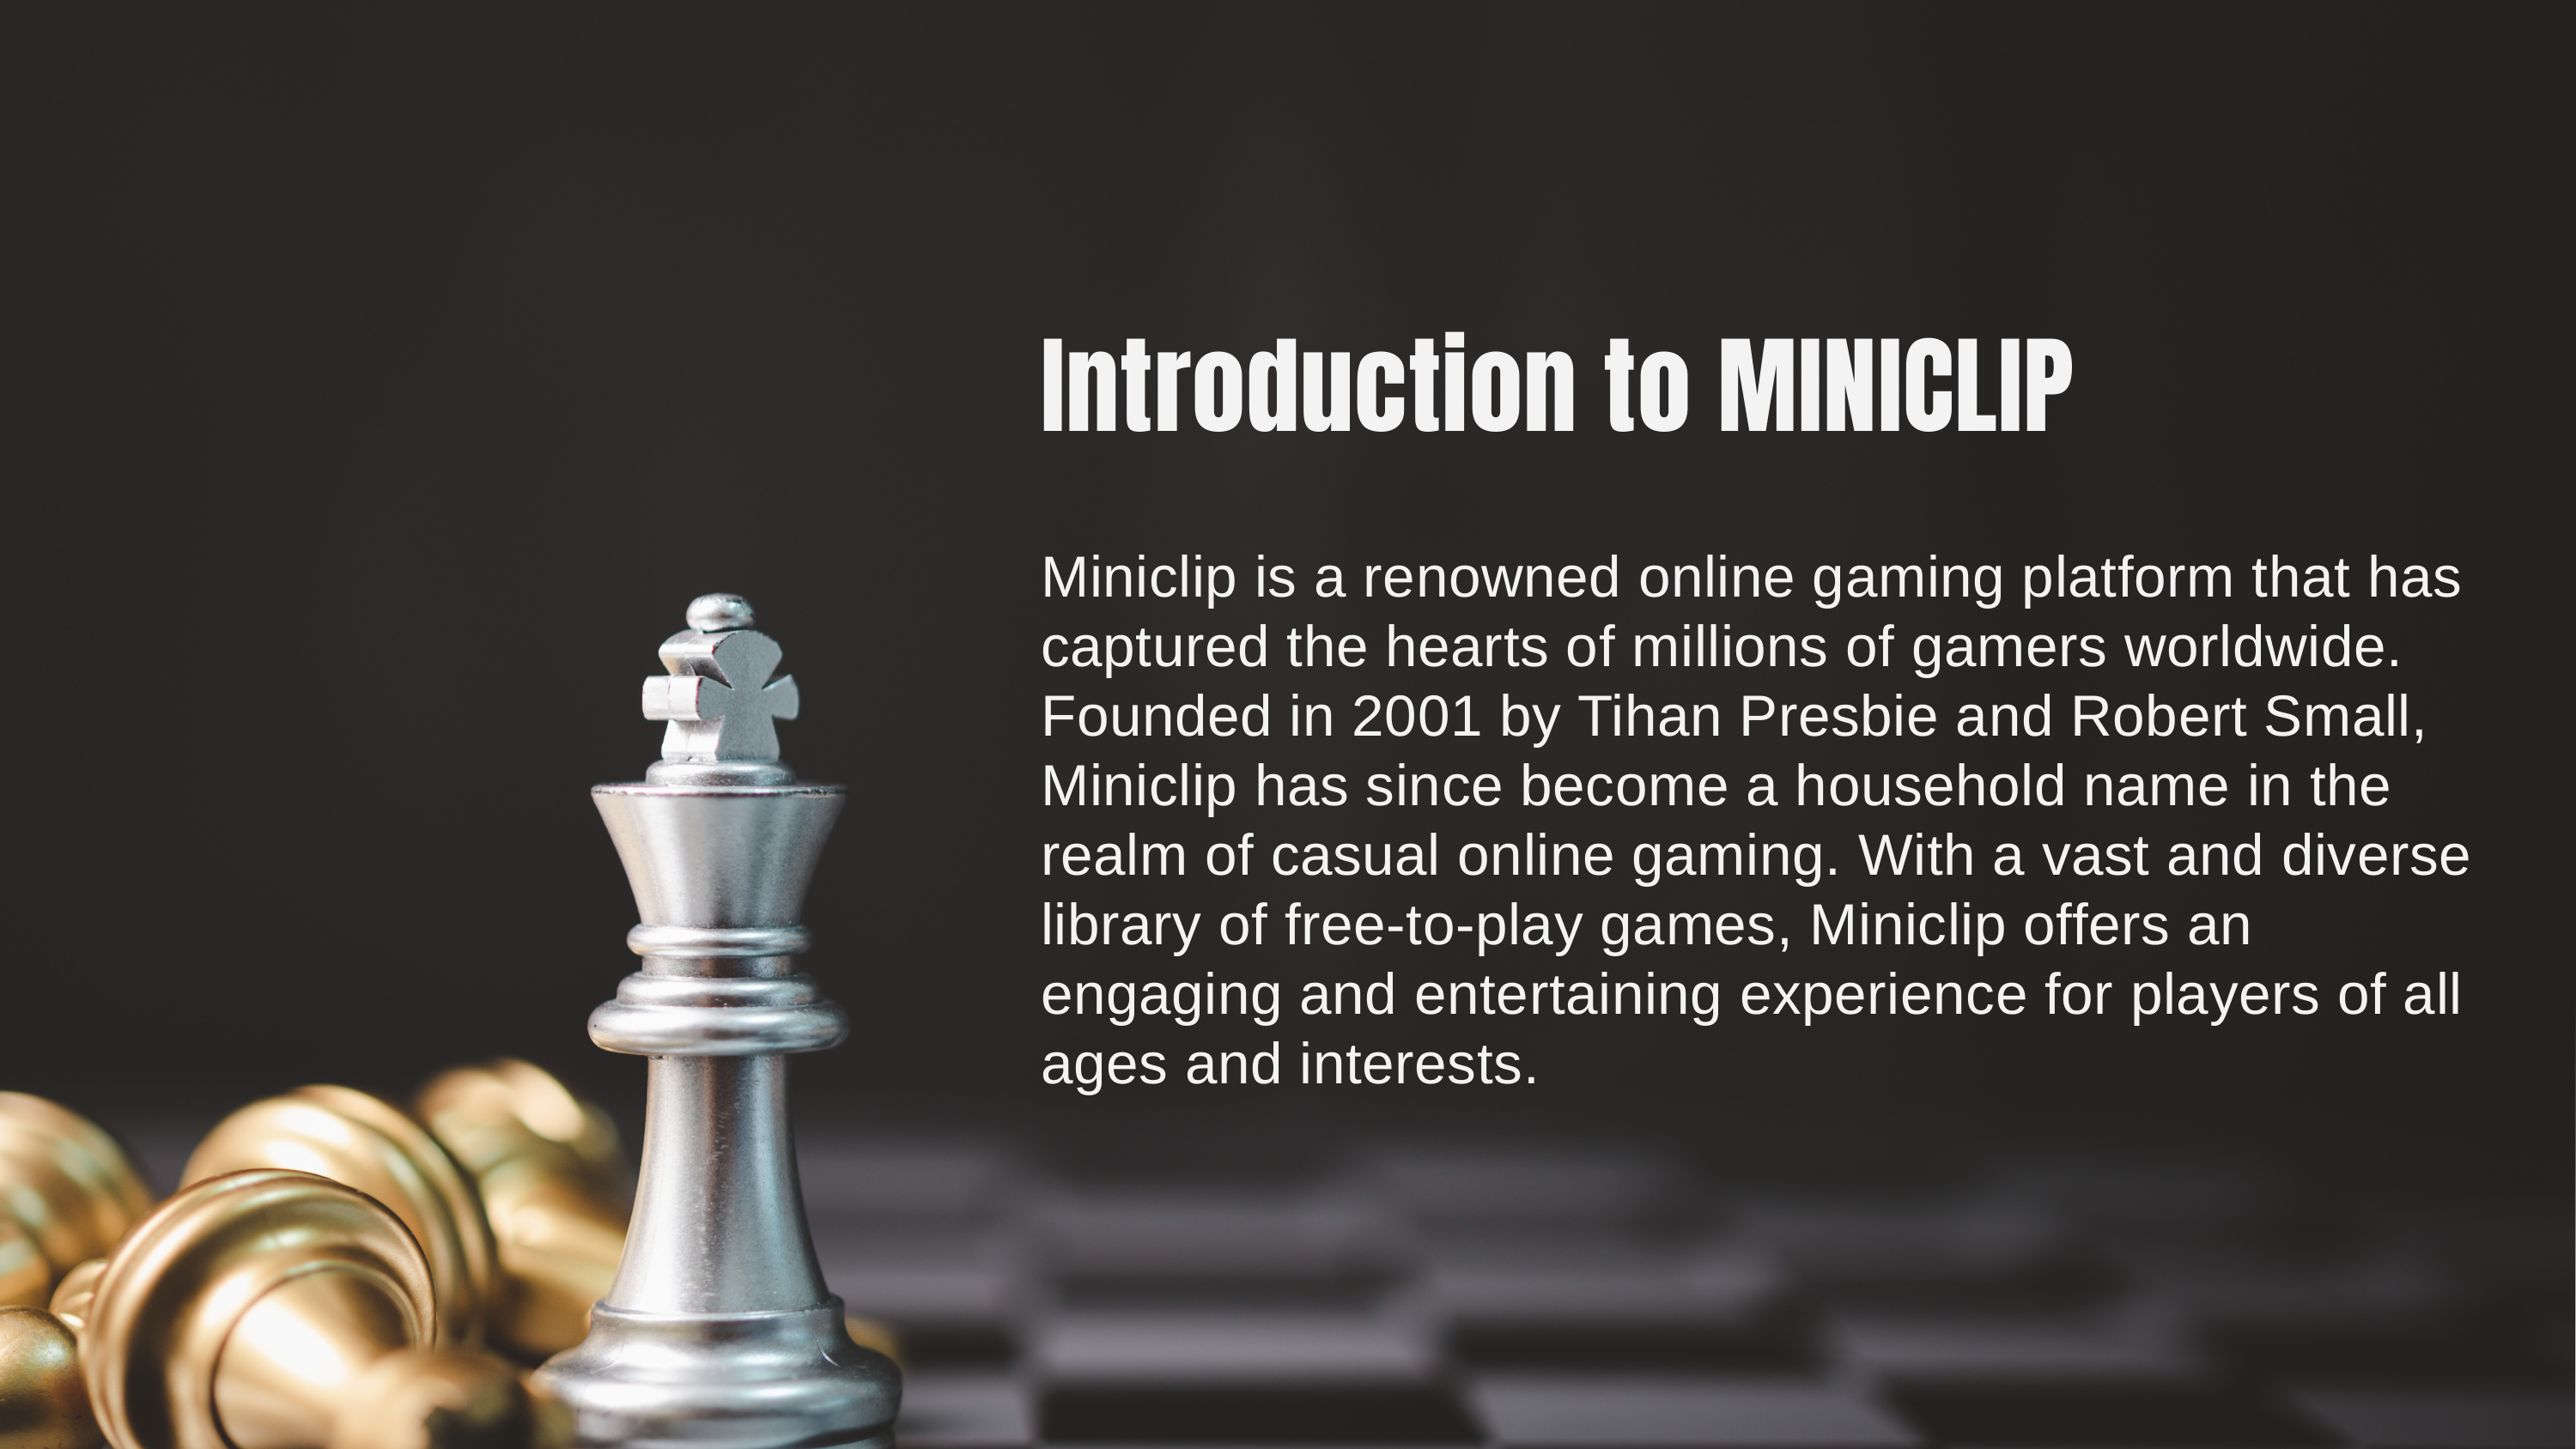

Introduction to MINICLIP

Miniclip is a renowned online gaming platform that has captured the hearts of millions of gamers worldwide. Founded in 2001 by Tihan Presbie and Robert Small, Miniclip has since become a household name in the realm of casual online gaming. With a vast and diverse library of free-to-play games, Miniclip offers an engaging and entertaining experience for players of all ages and interests.